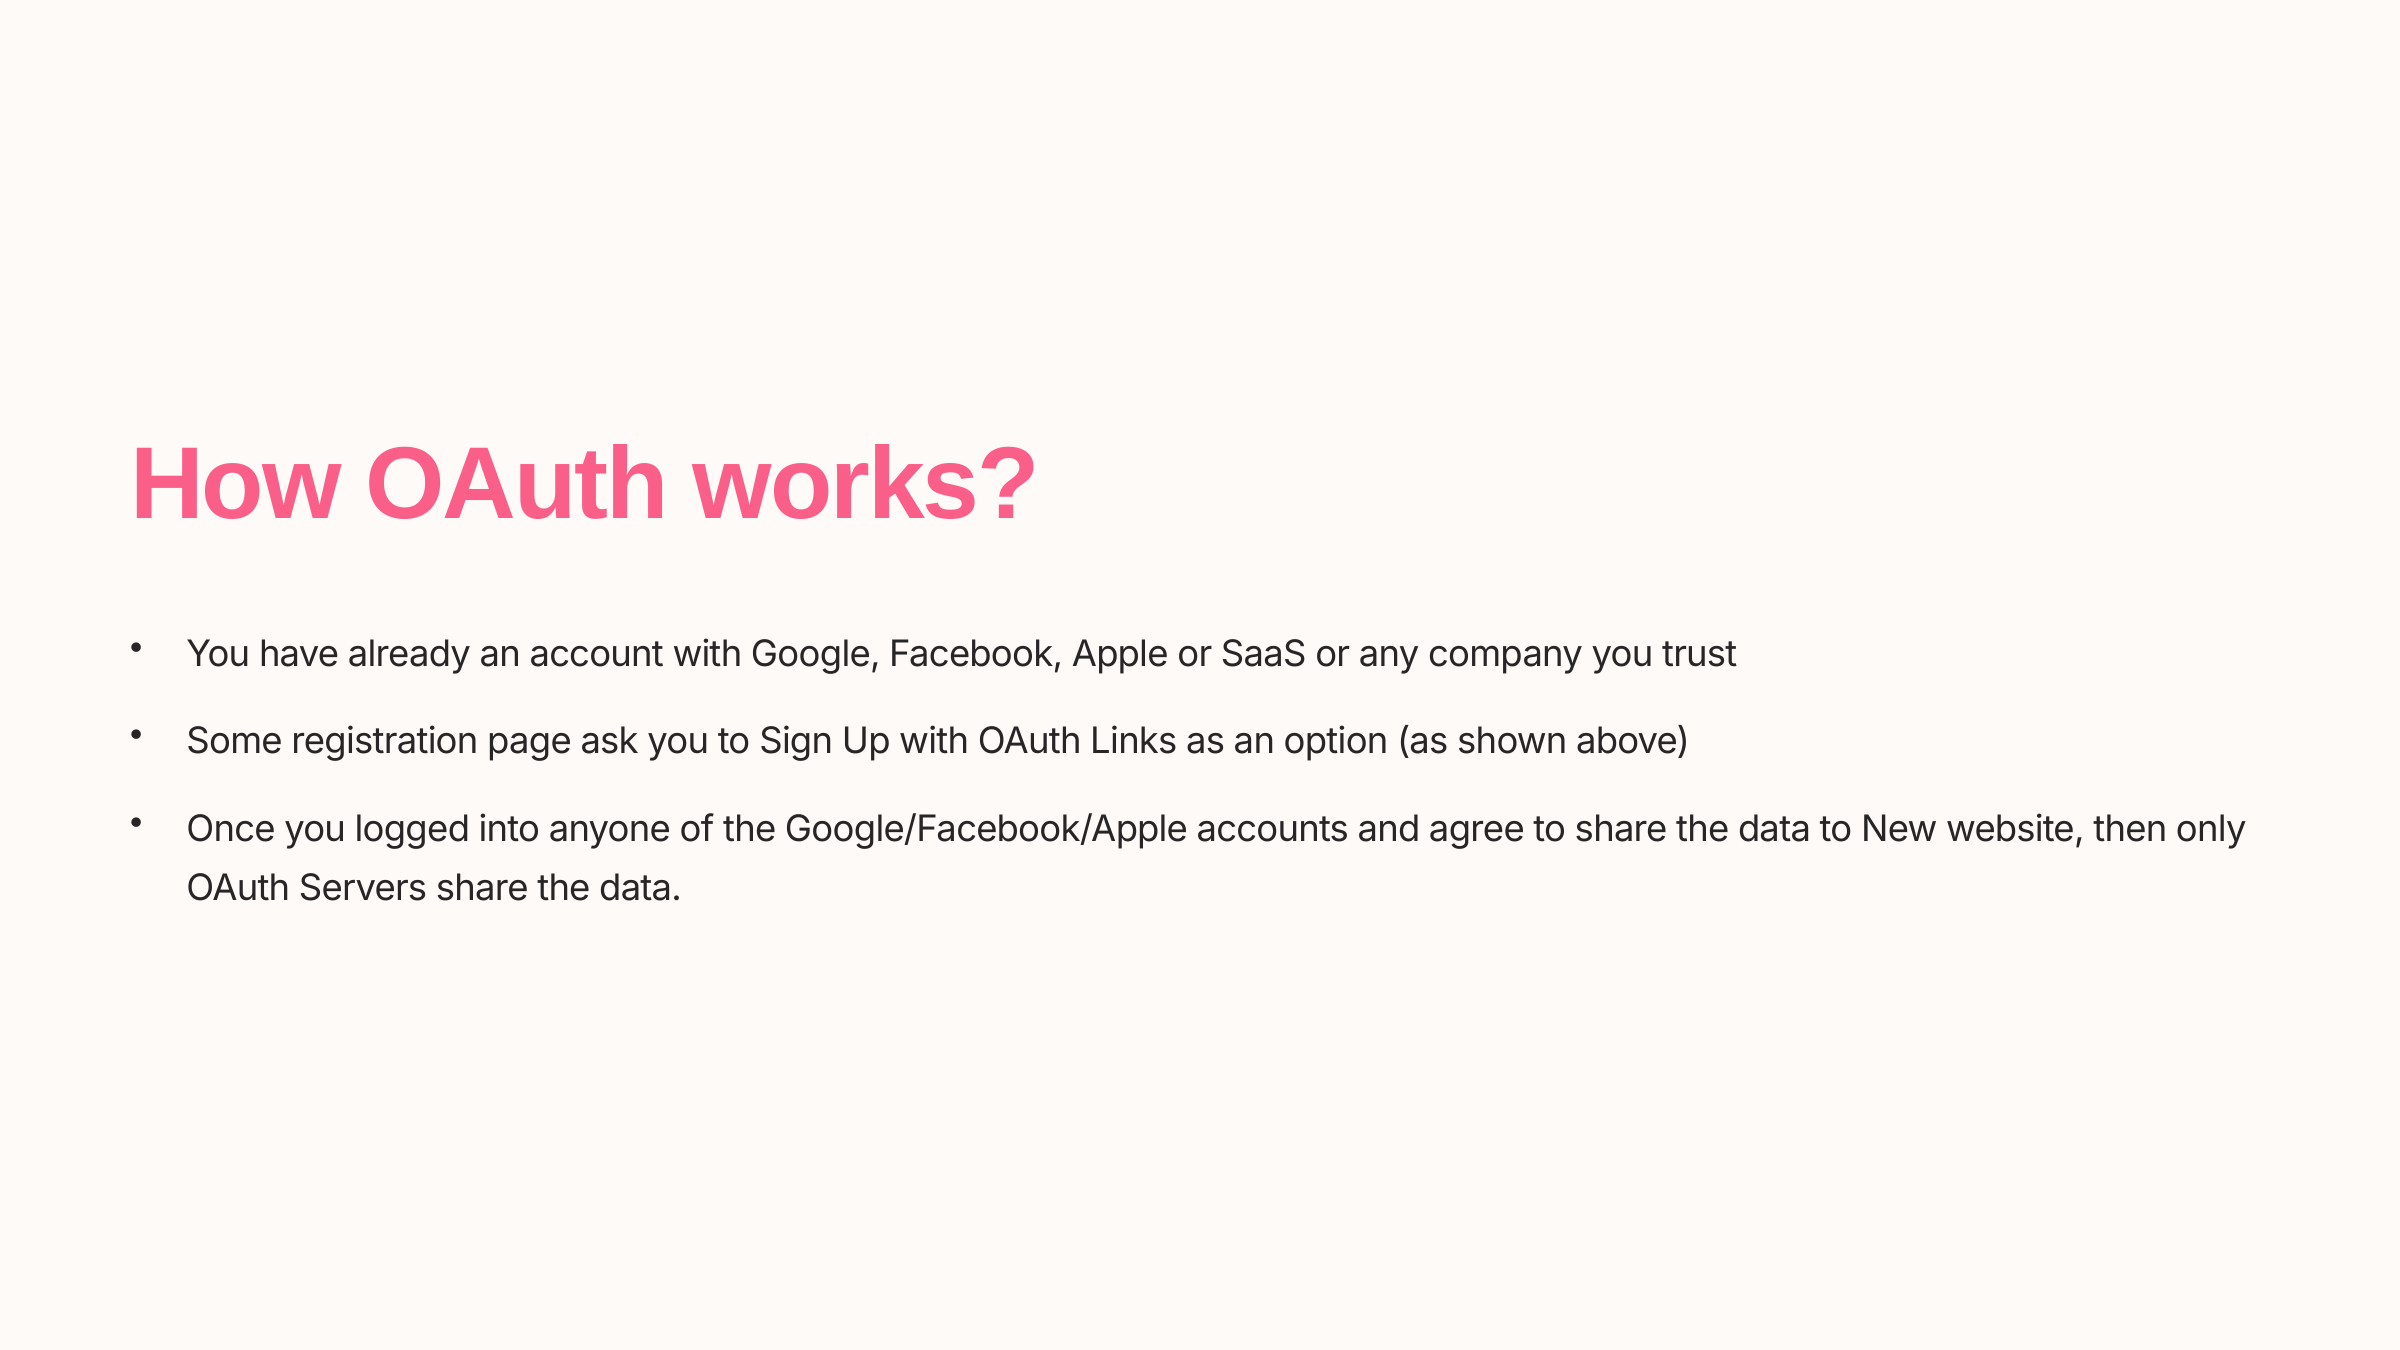

How OAuth works?
You have already an account with Google, Facebook, Apple or SaaS or any company you trust
Some registration page ask you to Sign Up with OAuth Links as an option (as shown above)
Once you logged into anyone of the Google/Facebook/Apple accounts and agree to share the data to New website, then only OAuth Servers share the data.